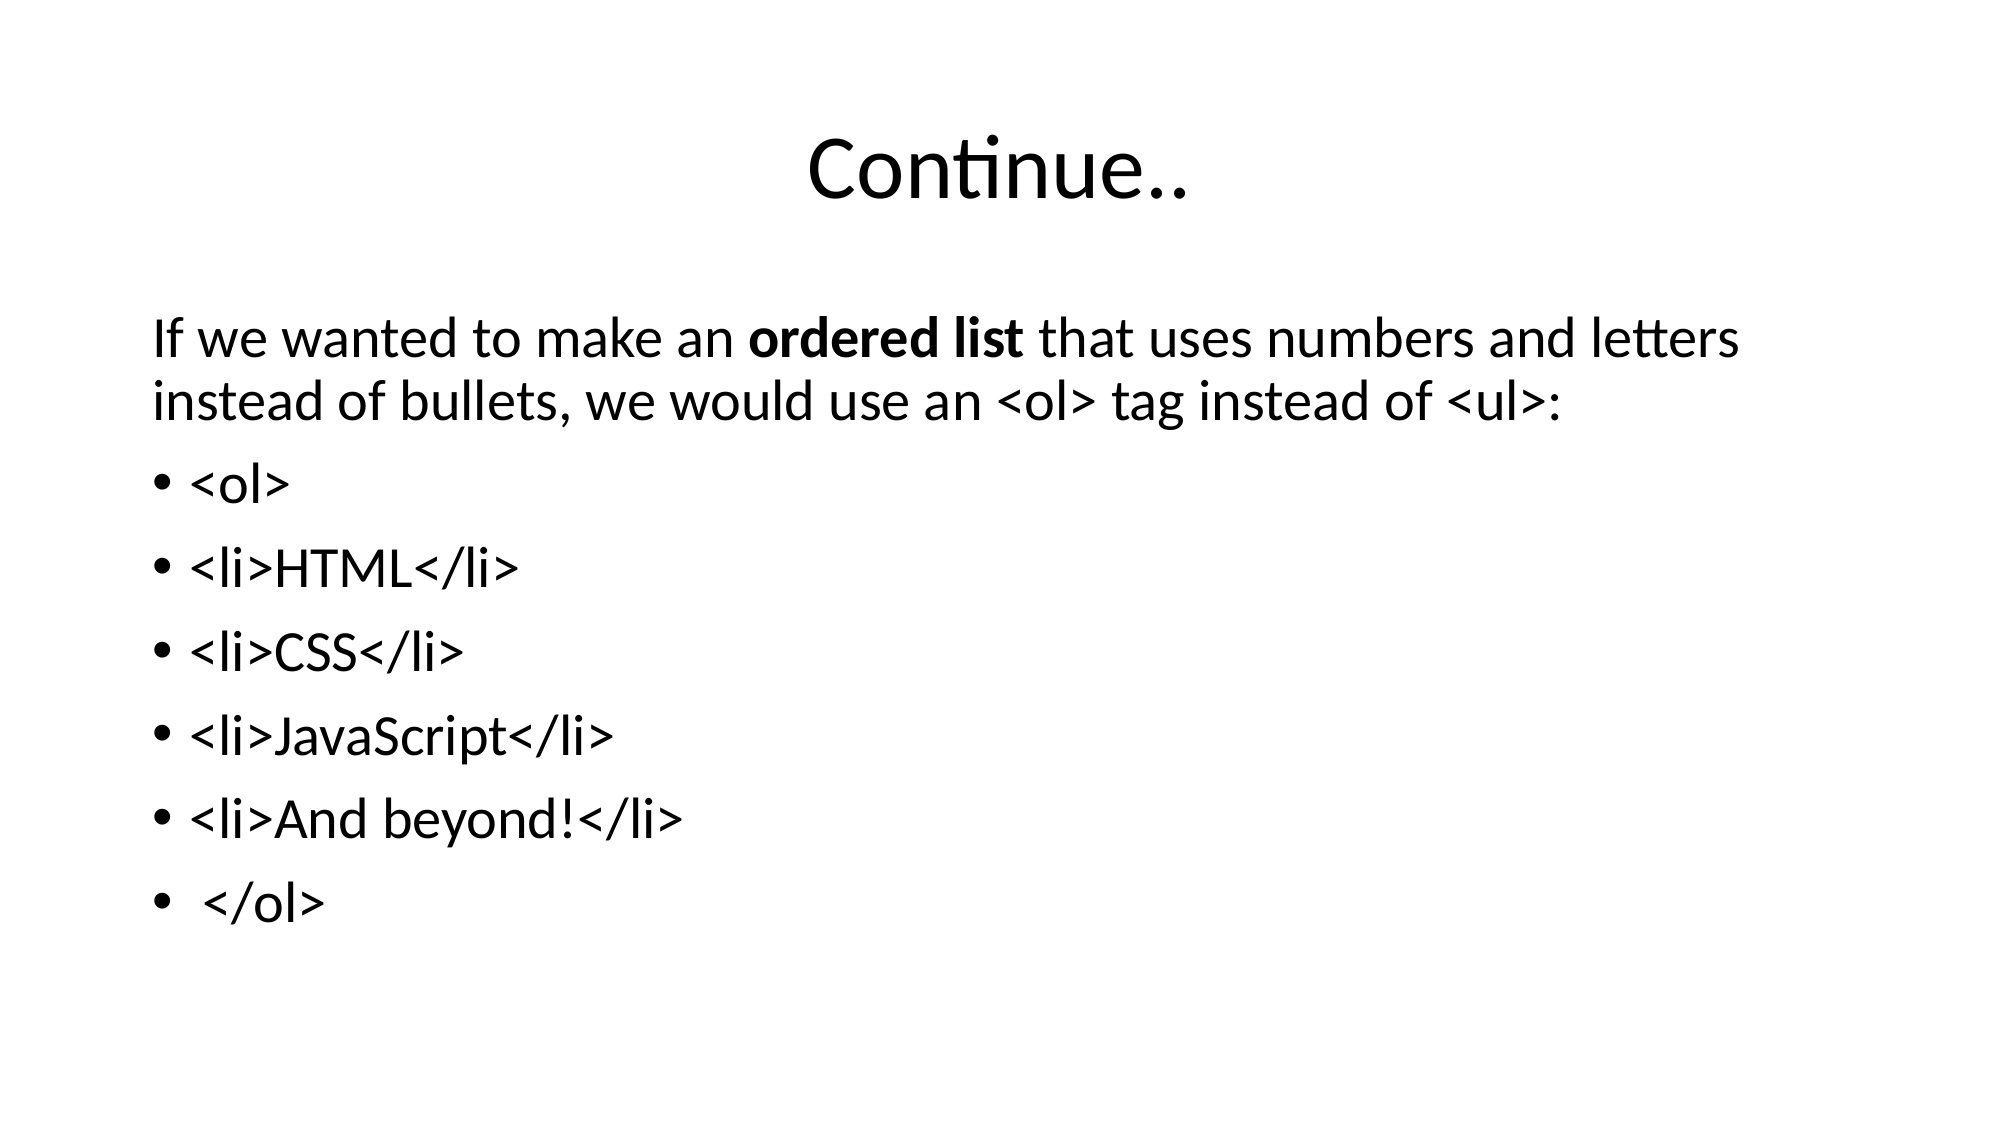

Continue..
If we wanted to make an ordered list that uses numbers and letters instead of bullets, we would use an <ol> tag instead of <ul>:
<ol>
<li>HTML</li>
<li>CSS</li>
<li>JavaScript</li>
<li>And beyond!</li>
 </ol>